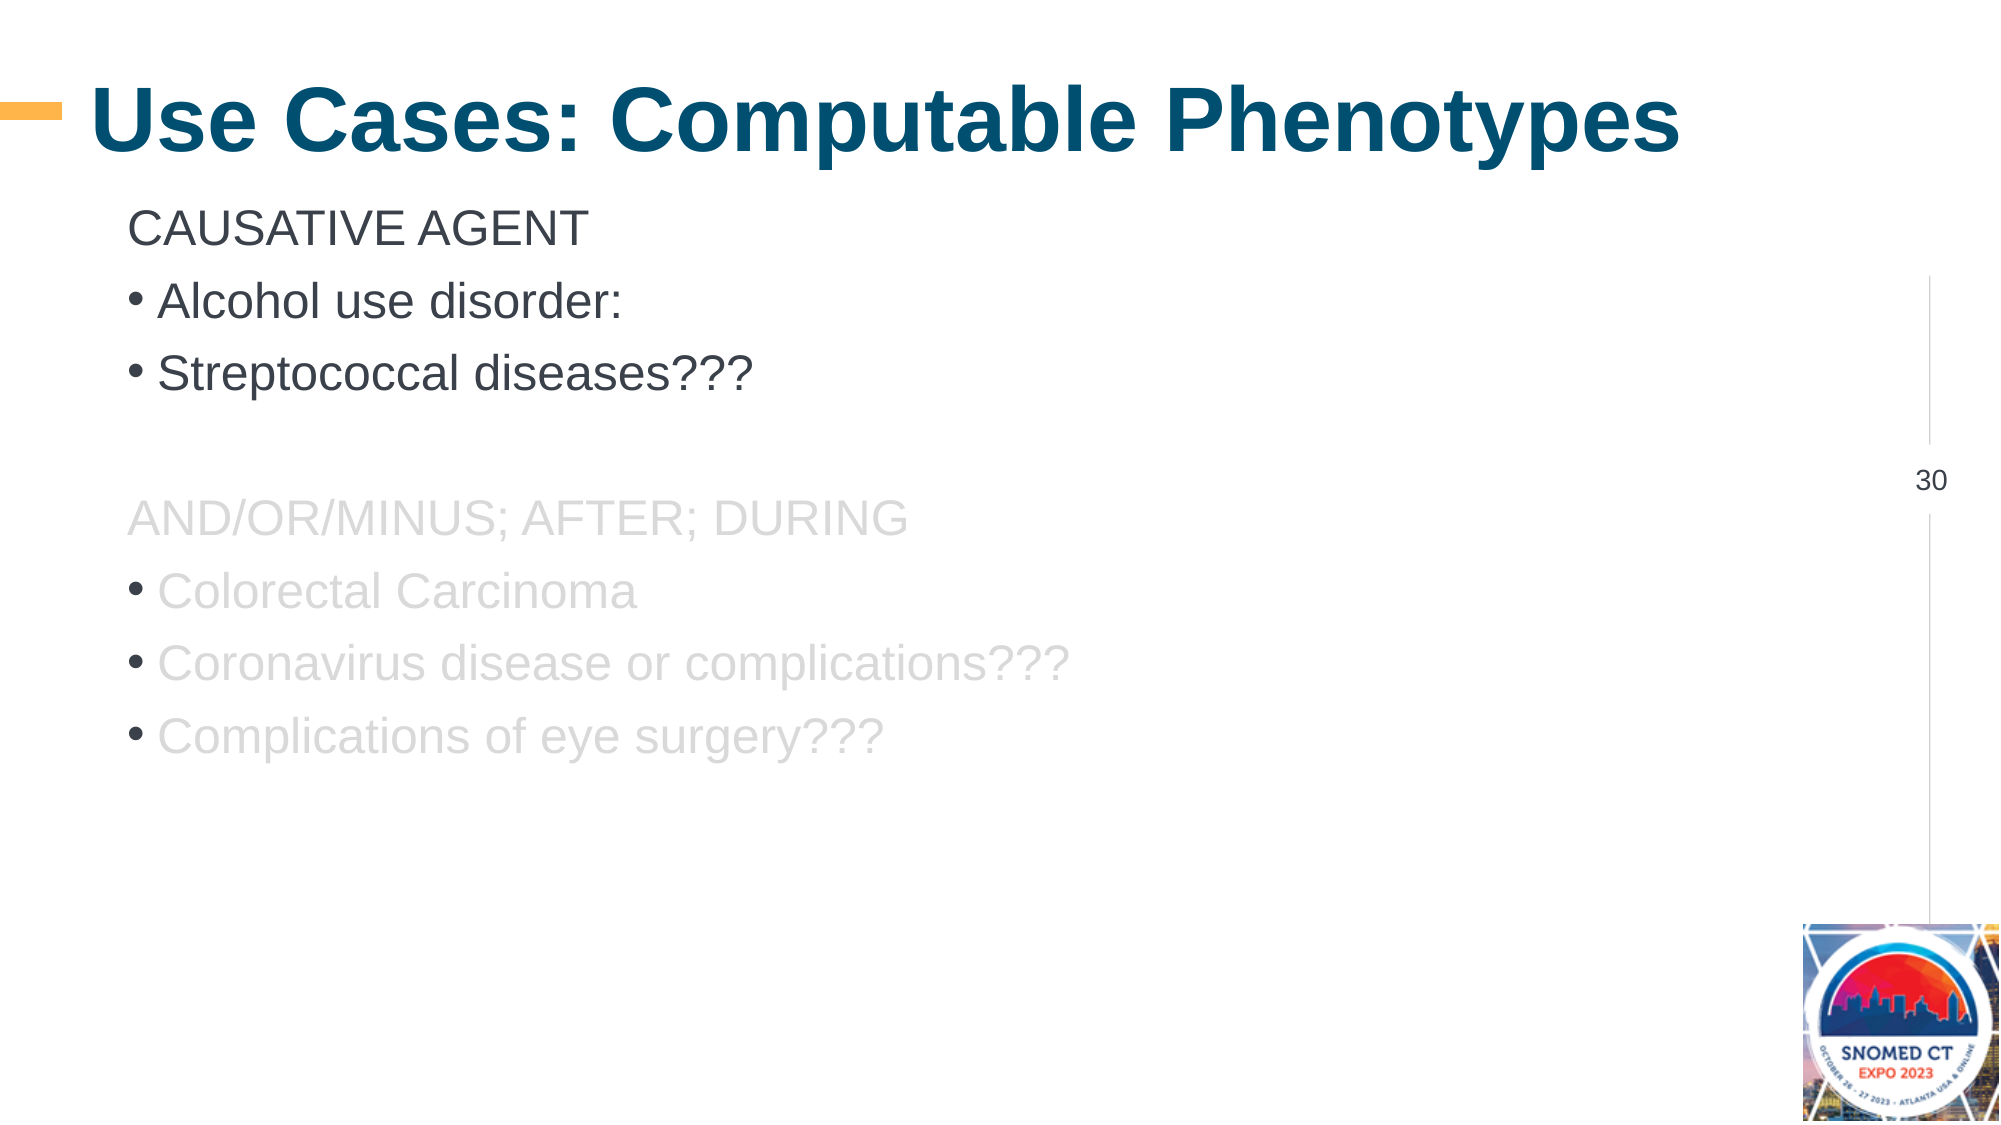

# Use Cases: Computable Phenotypes
CAUSATIVE AGENT
Alcohol use disorder:
Streptococcal diseases???

AND/OR/MINUS; AFTER; DURING
Colorectal Carcinoma
Coronavirus disease or complications???
Complications of eye surgery???